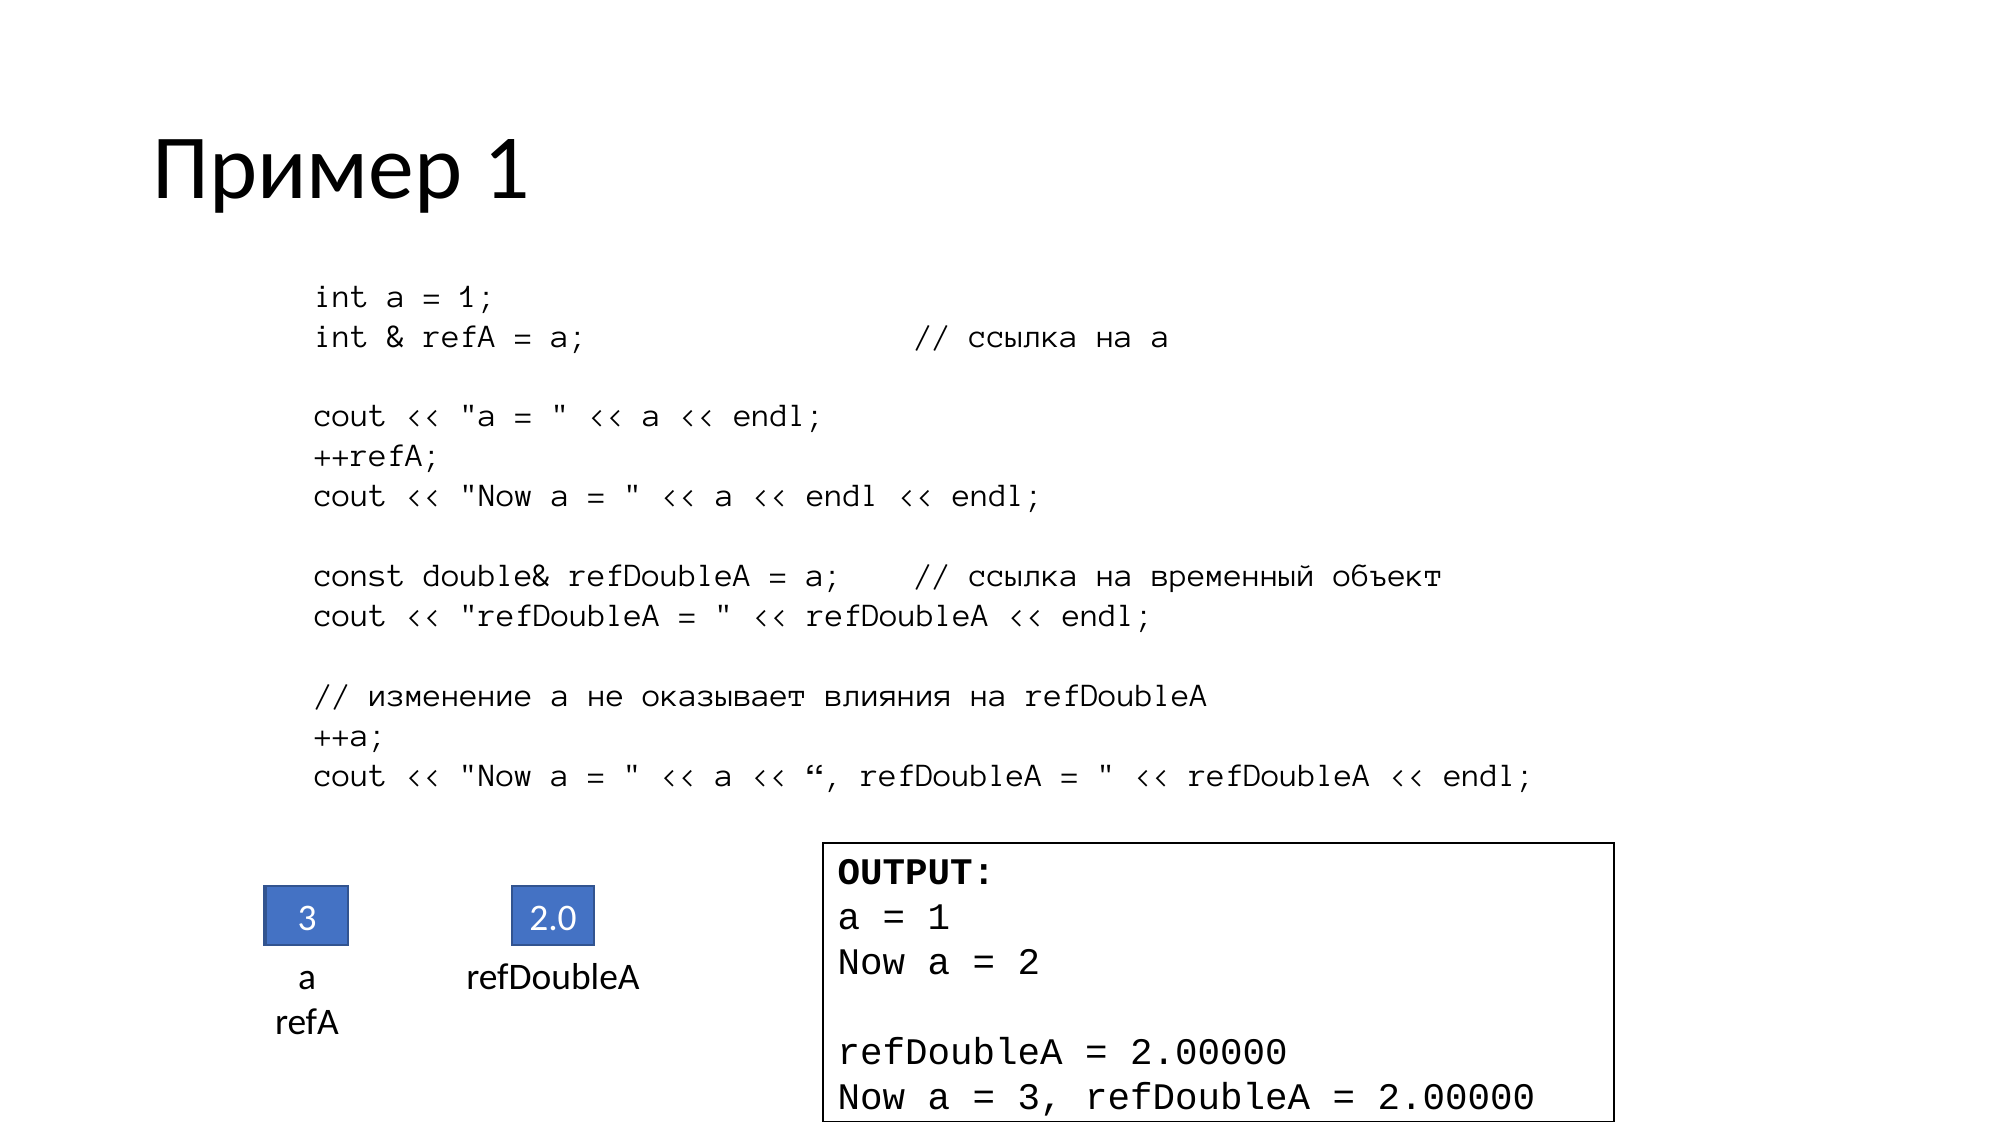

# Пример 1
int a = 1;
int & refA = a;			// ссылка на a

cout << "a = " << a << endl;
++refA;
cout << "Now a = " << a << endl << endl;

const double& refDoubleA = a;	// ссылка на временный объект
cout << "refDoubleA = " << refDoubleA << endl;

// изменение a не оказывает влияния на refDoubleA
++a;
cout << "Now a = " << a << “, refDoubleA = " << refDoubleA << endl;
OUTPUT:
a = 1
Now a = 2

refDoubleA = 2.00000
Now a = 3, refDoubleA = 2.00000
2
3
1
2.0
refDoubleA
a
refA